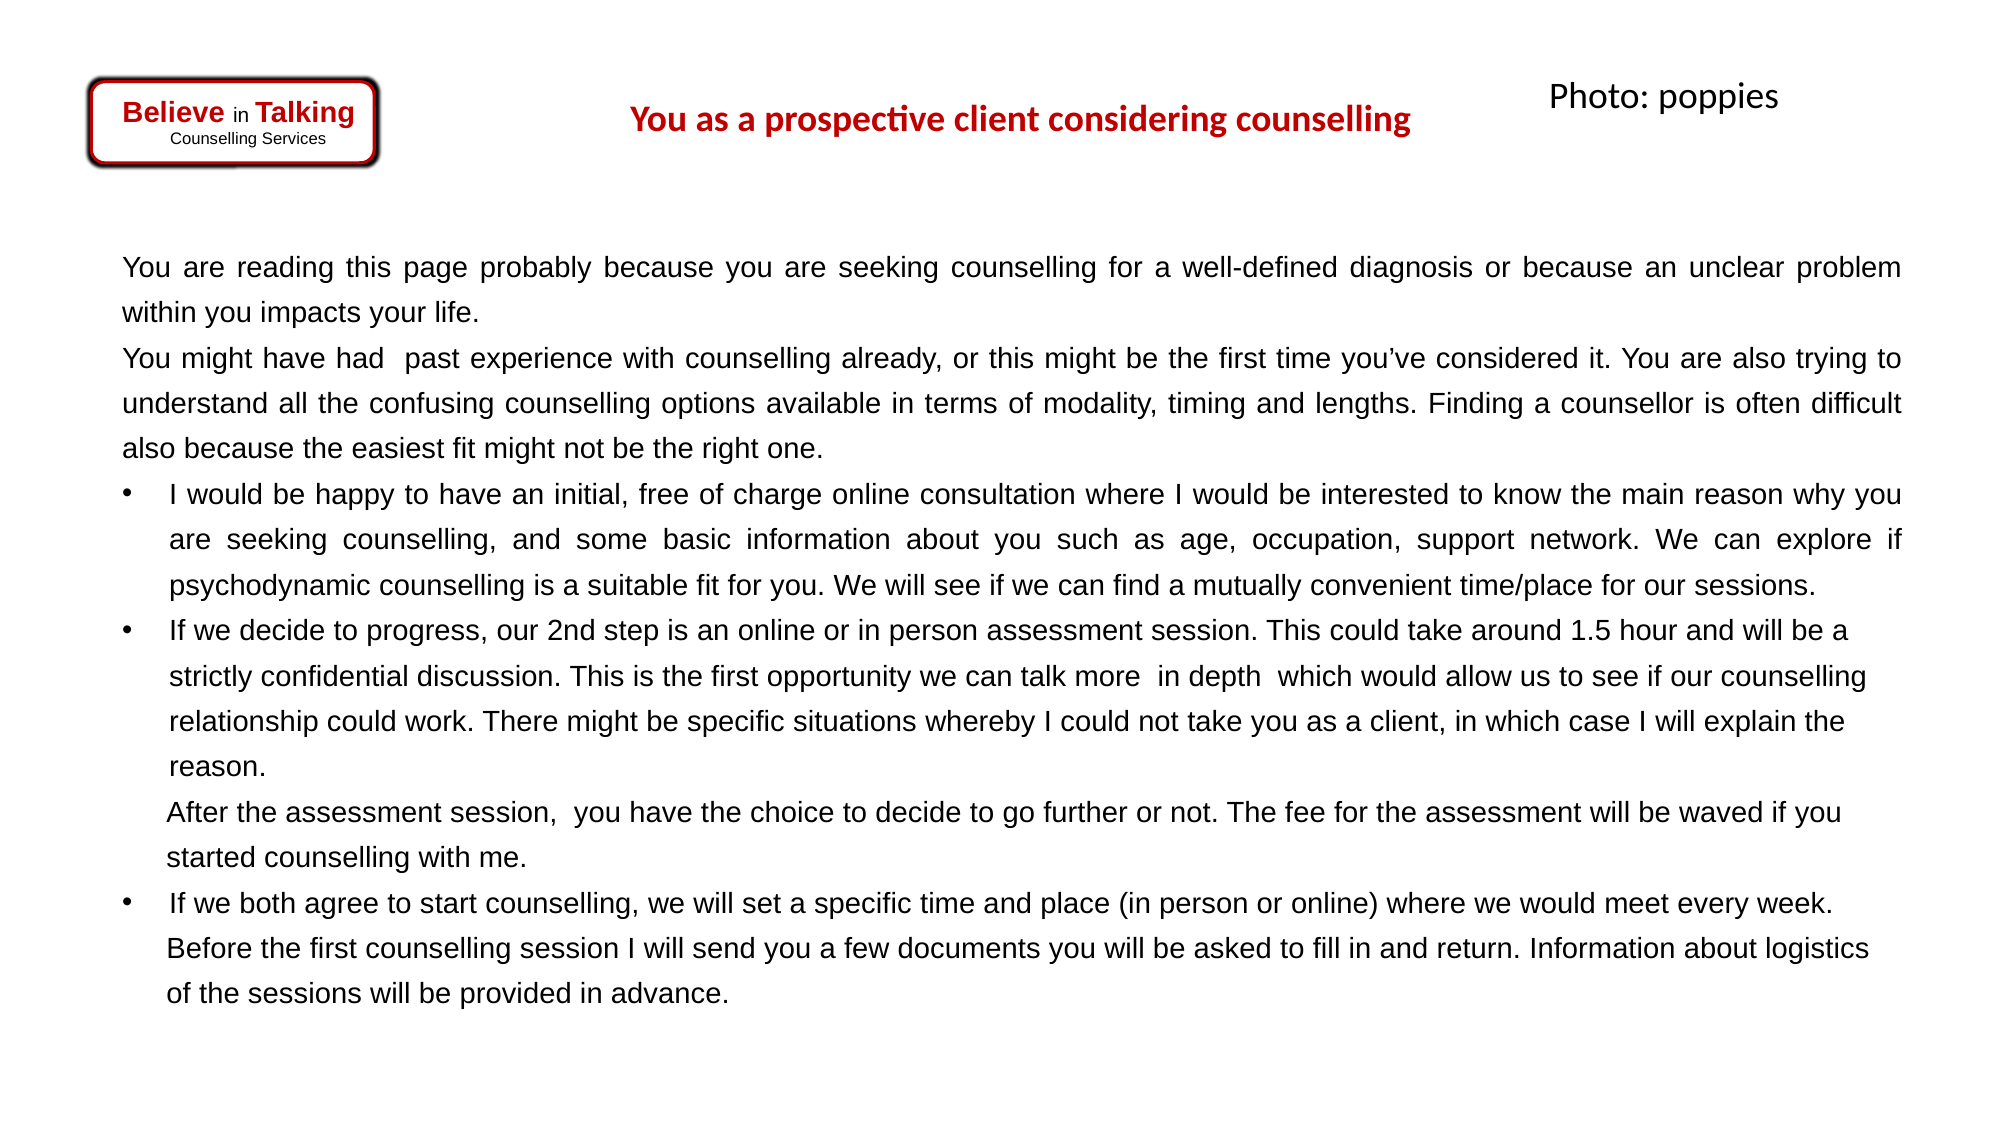

Photo: poppies

Believe in Talking
Counselling Services
You as a prospective client considering counselling
You are reading this page probably because you are seeking counselling for a well-defined diagnosis or because an unclear problem within you impacts your life.
You might have had  past experience with counselling already, or this might be the first time you’ve considered it. You are also trying to understand all the confusing counselling options available in terms of modality, timing and lengths. Finding a counsellor is often difficult also because the easiest fit might not be the right one.
I would be happy to have an initial, free of charge online consultation where I would be interested to know the main reason why you are seeking counselling, and some basic information about you such as age, occupation, support network. We can explore if psychodynamic counselling is a suitable fit for you. We will see if we can find a mutually convenient time/place for our sessions.
If we decide to progress, our 2nd step is an online or in person assessment session. This could take around 1.5 hour and will be a strictly confidential discussion. This is the first opportunity we can talk more  in depth  which would allow us to see if our counselling relationship could work. There might be specific situations whereby I could not take you as a client, in which case I will explain the reason.
After the assessment session,  you have the choice to decide to go further or not. The fee for the assessment will be waved if you started counselling with me.
If we both agree to start counselling, we will set a specific time and place (in person or online) where we would meet every week.
Before the first counselling session I will send you a few documents you will be asked to fill in and return. Information about logistics of the sessions will be provided in advance.